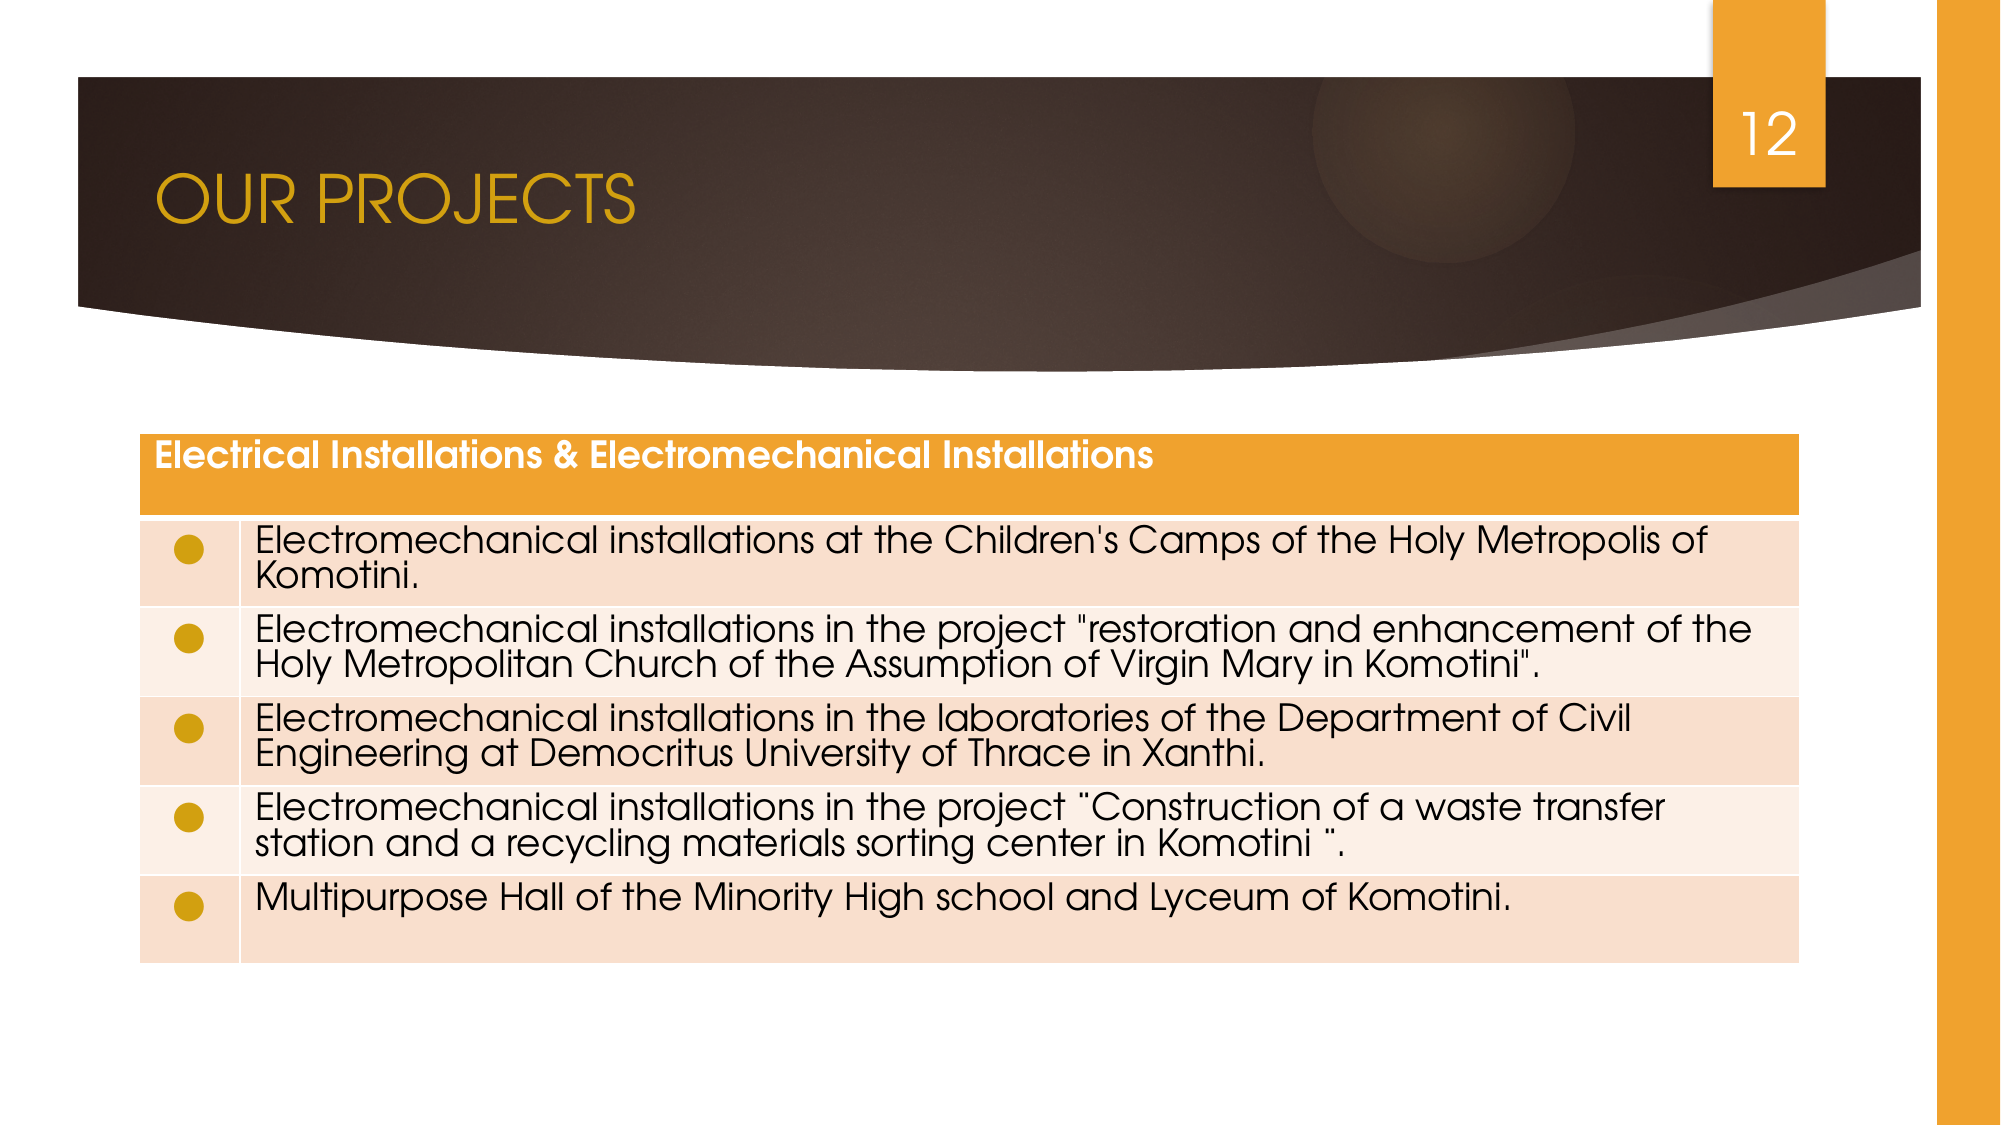

# OUR PROJECTS
12
| Electrical Installations & Electromechanical Installations |  |
| --- | --- |
| ● | Electromechanical installations at the Children's Camps of the Holy Metropolis of Komotini. |
| ● | Electromechanical installations in the project "restoration and enhancement of the Holy Metropolitan Church of the Assumption of Virgin Mary in Komotini". |
| ● | Electromechanical installations in the laboratories of the Department of Civil Engineering at Democritus University of Thrace in Xanthi. |
| ● | Electromechanical installations in the project ¨Construction of a waste transfer station and a recycling materials sorting center in Komotini ¨. |
| ● | Multipurpose Hall of the Minority High school and Lyceum of Komotini. |